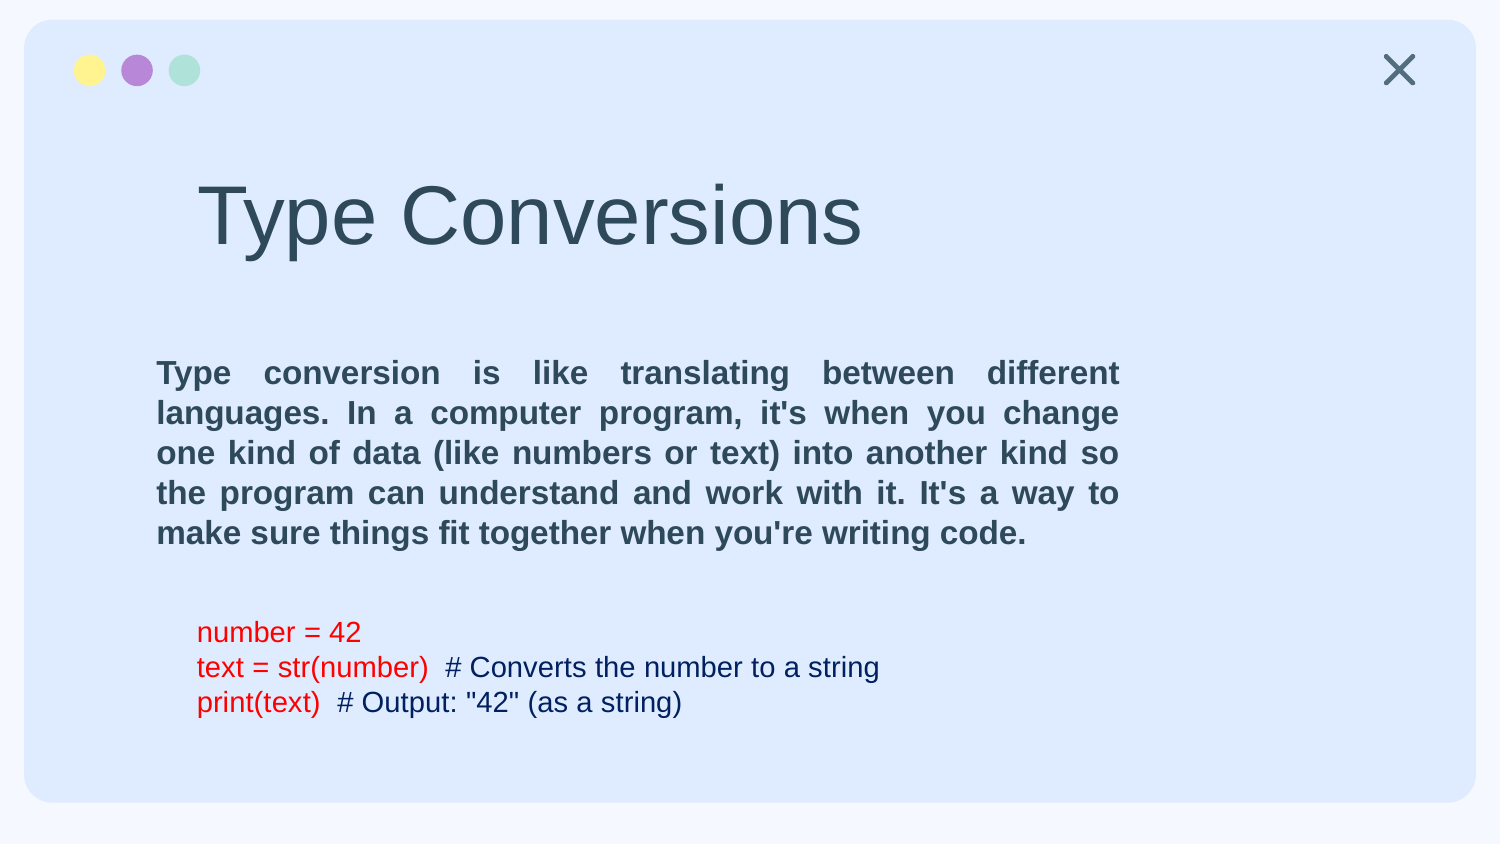

# Type Conversions

Type conversion is like translating between different languages. In a computer program, it's when you change one kind of data (like numbers or text) into another kind so the program can understand and work with it. It's a way to make sure things fit together when you're writing code.

number = 42
text = str(number)  # Converts the number to a string
print(text)  # Output: "42" (as a string)